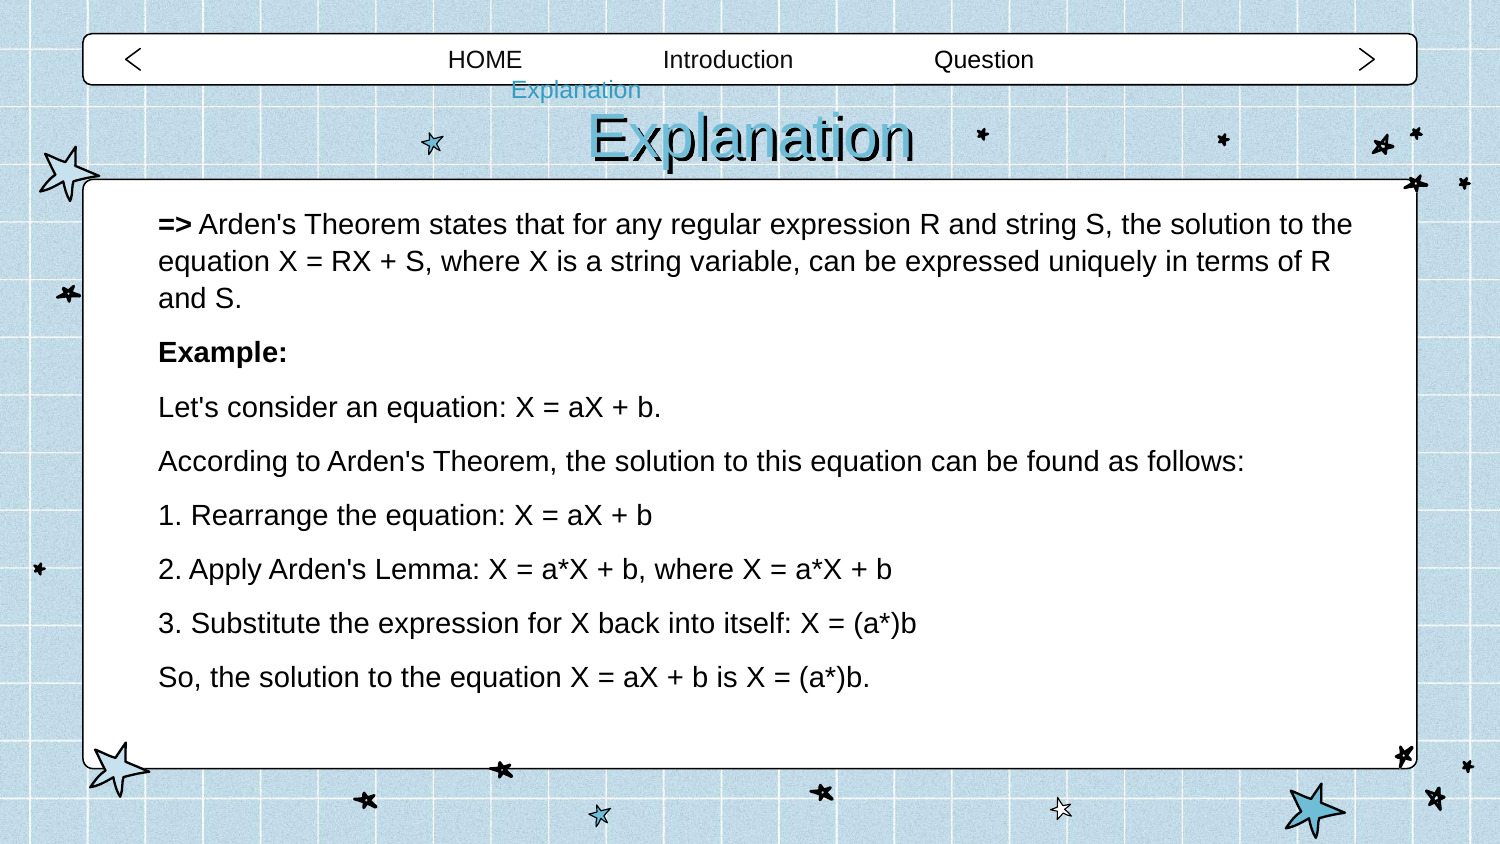

HOME                    Introduction                    Question                    Explanation

# Explanation

=> Arden's Theorem states that for any regular expression R and string S, the solution to the equation X = RX + S, where X is a string variable, can be expressed uniquely in terms of R and S.
Example:
Let's consider an equation: X = aX + b.
According to Arden's Theorem, the solution to this equation can be found as follows:
1. Rearrange the equation: X = aX + b
2. Apply Arden's Lemma: X = a*X + b, where X = a*X + b
3. Substitute the expression for X back into itself: X = (a*)b
So, the solution to the equation X = aX + b is X = (a*)b.